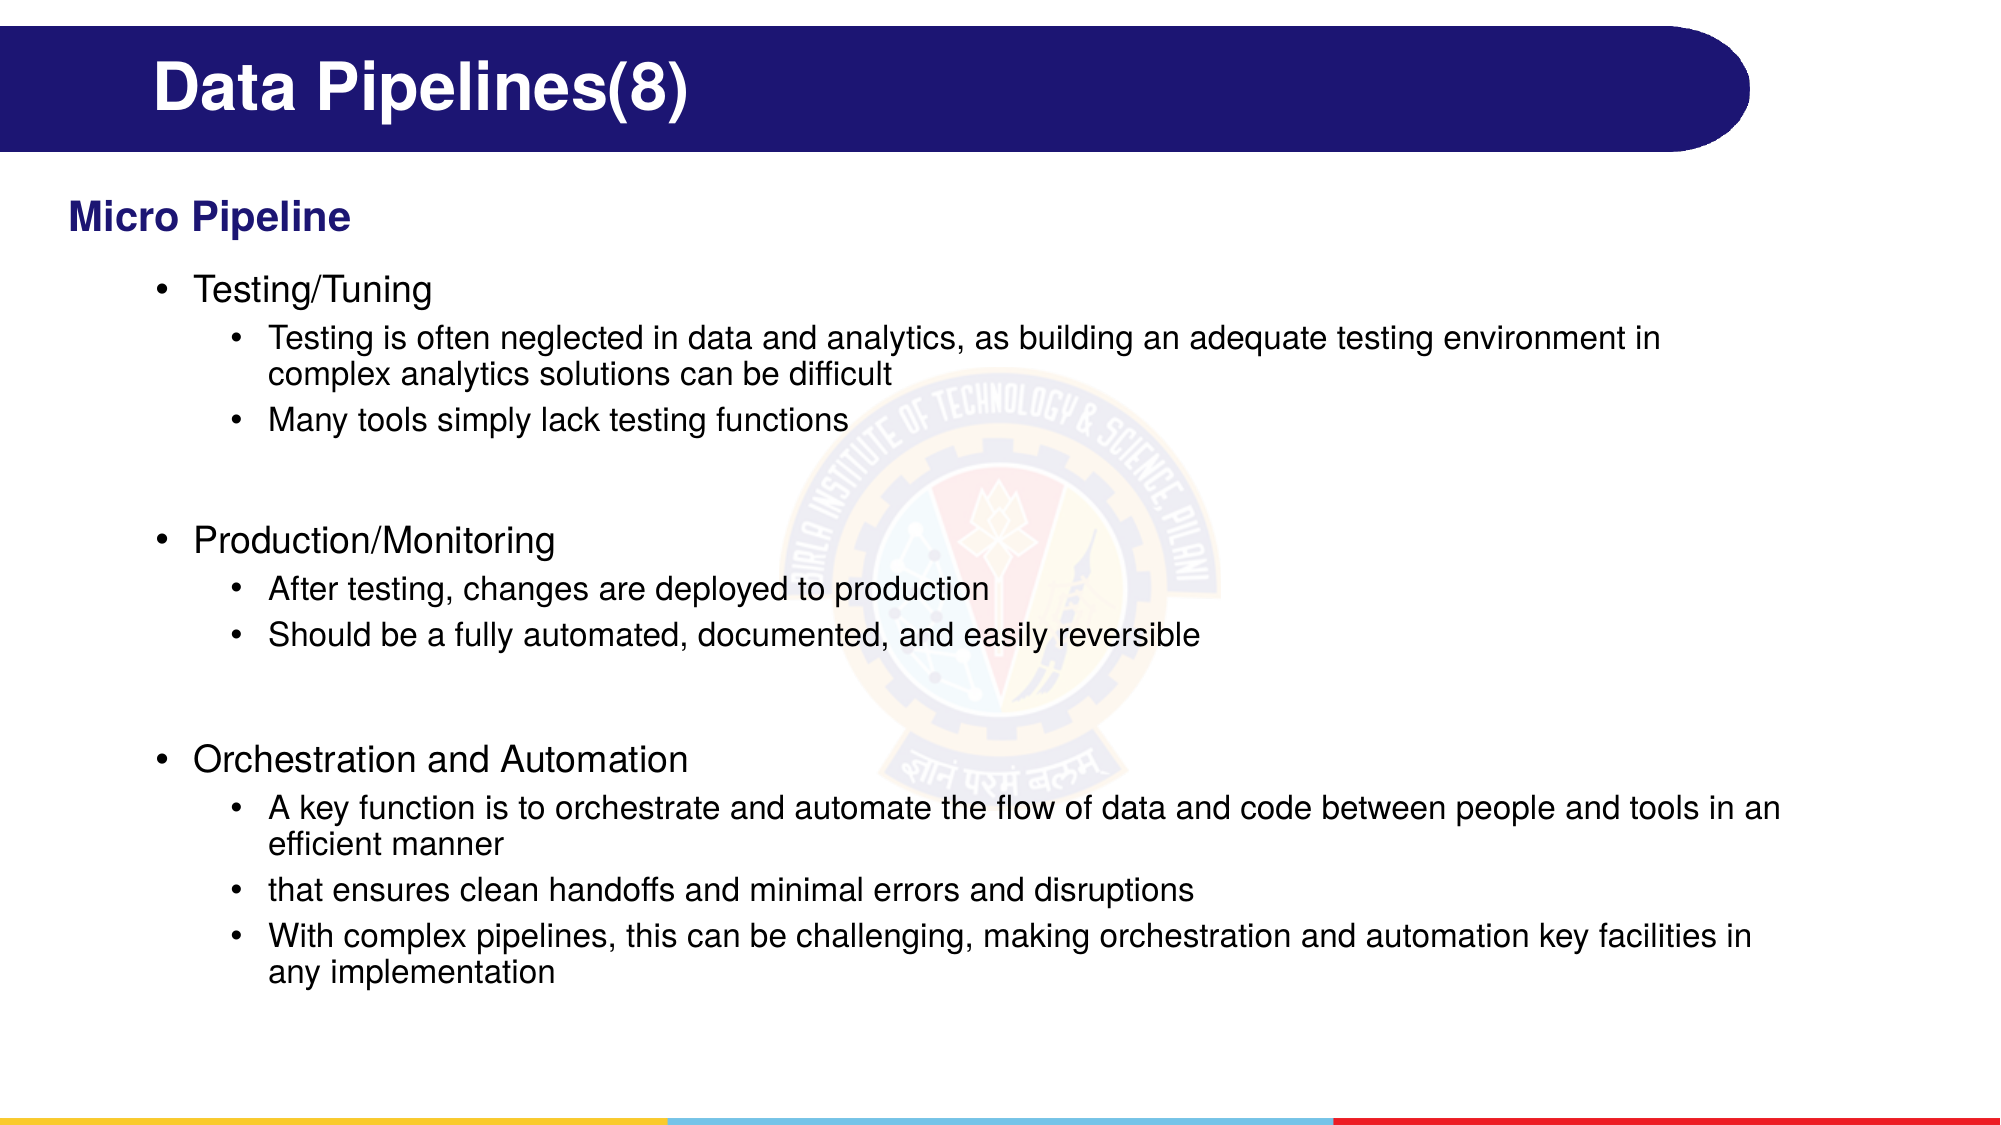

# Data Pipelines(8)
Micro Pipeline

Testing/Tuning
Testing is often neglected in data and analytics, as building an adequate testing environment in complex analytics solutions can be difficult
Many tools simply lack testing functions

Production/Monitoring
After testing, changes are deployed to production
Should be a fully automated, documented, and easily reversible

Orchestration and Automation
A key function is to orchestrate and automate the flow of data and code between people and tools in an efficient manner
that ensures clean handoffs and minimal errors and disruptions
With complex pipelines, this can be challenging, making orchestration and automation key facilities in any implementation